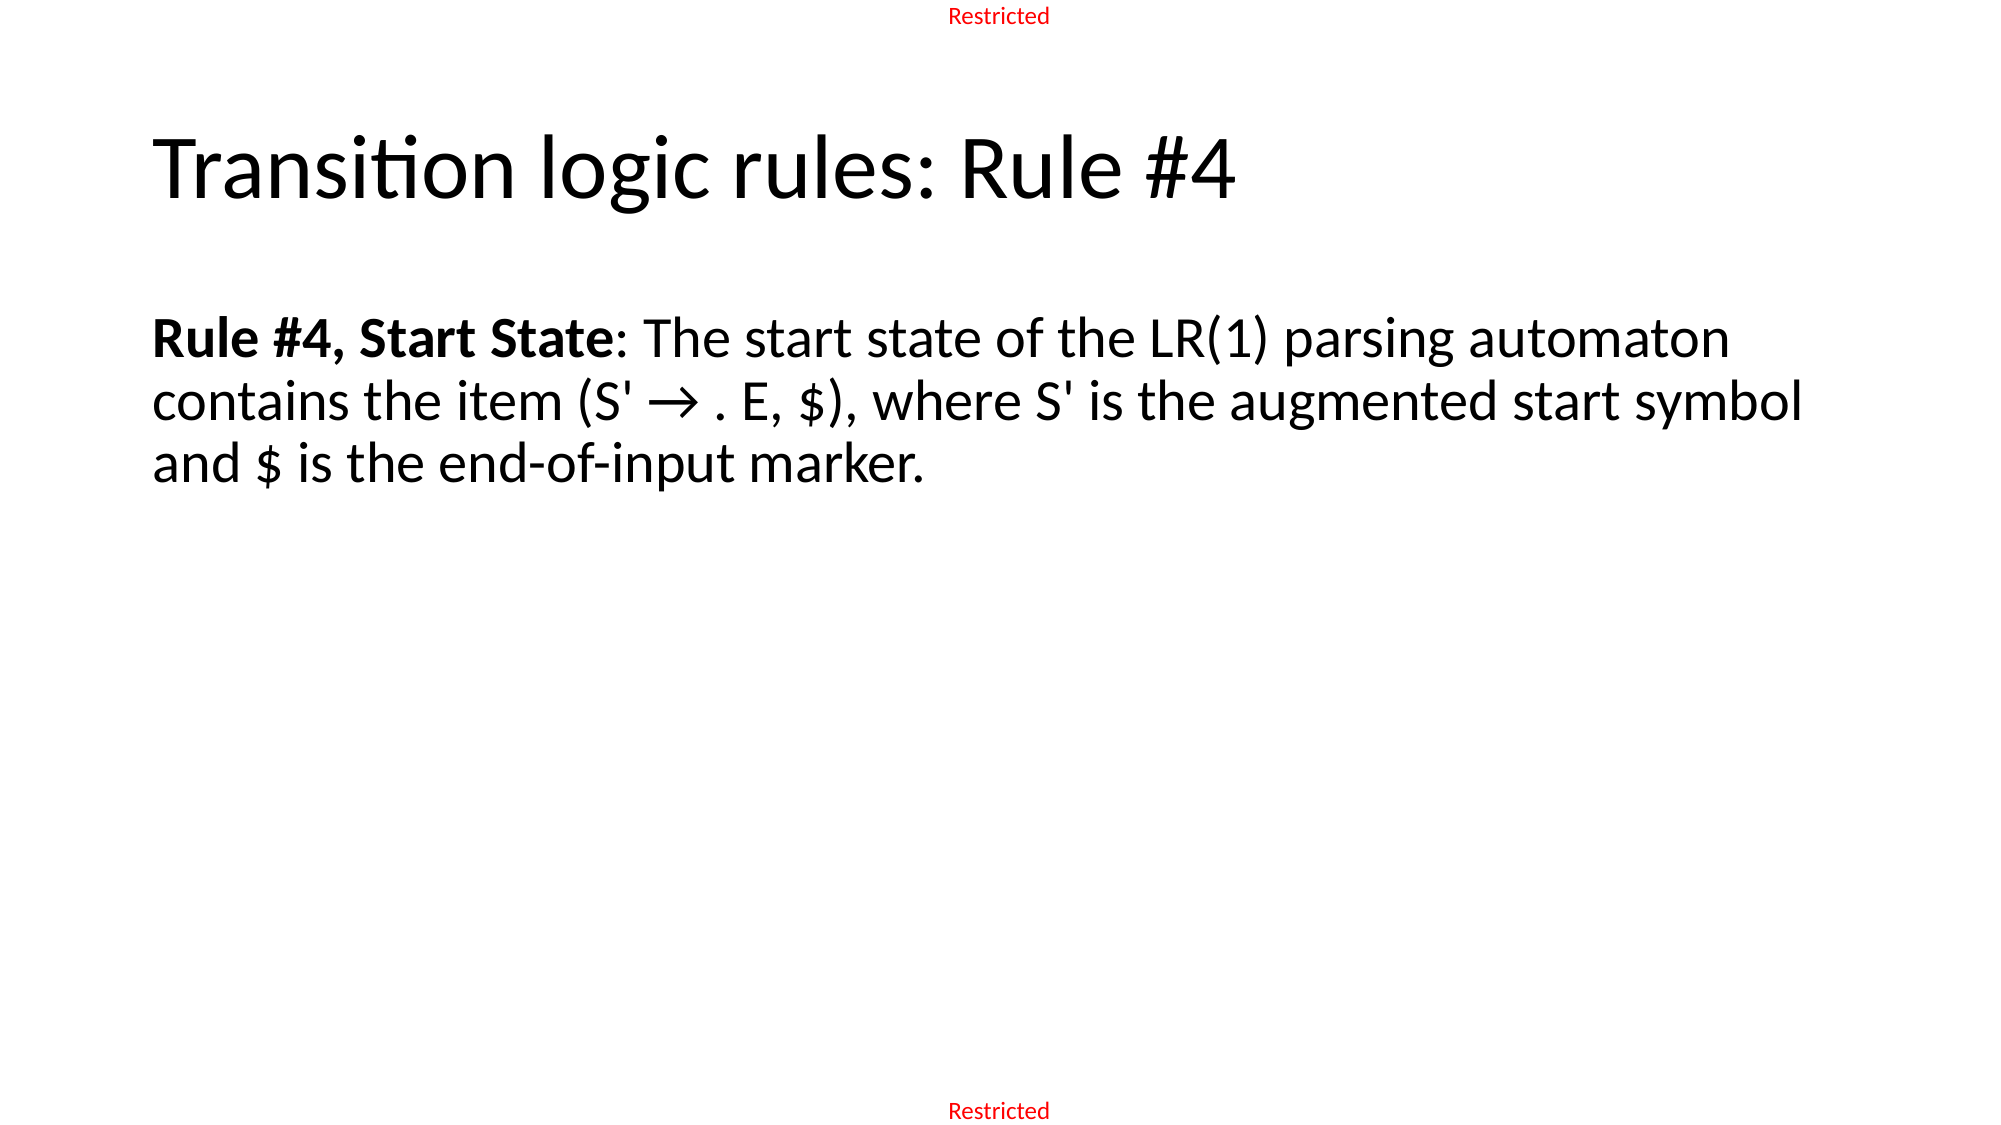

# Transition logic rules: Rule #4
Rule #4, Start State: The start state of the LR(1) parsing automaton contains the item (S' → . E, $), where S' is the augmented start symbol and $ is the end-of-input marker.